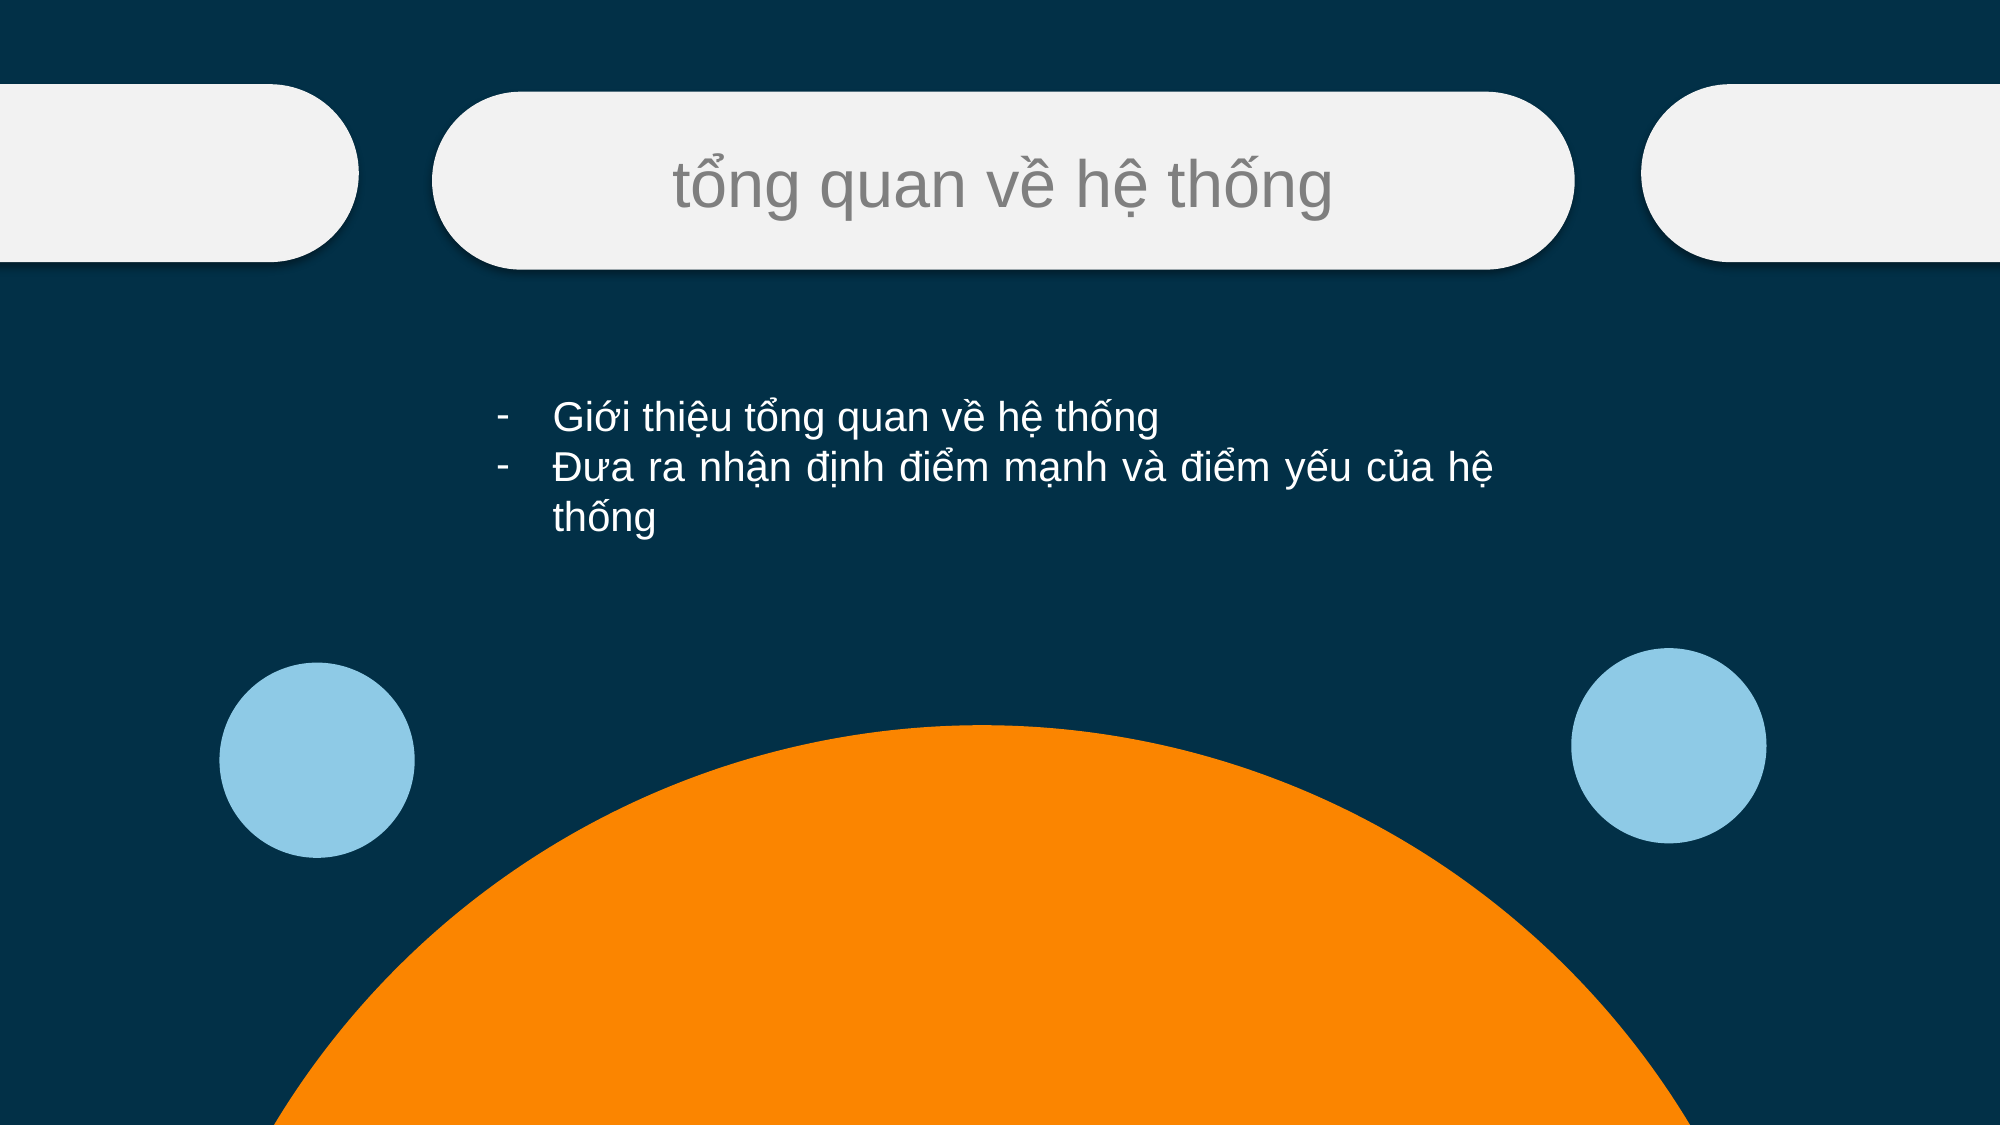

Nội dung 1
tổng quan về hệ thống
Giới thiệu tổng quan về hệ thống
Đưa ra nhận định điểm mạnh và điểm yếu của hệ thống